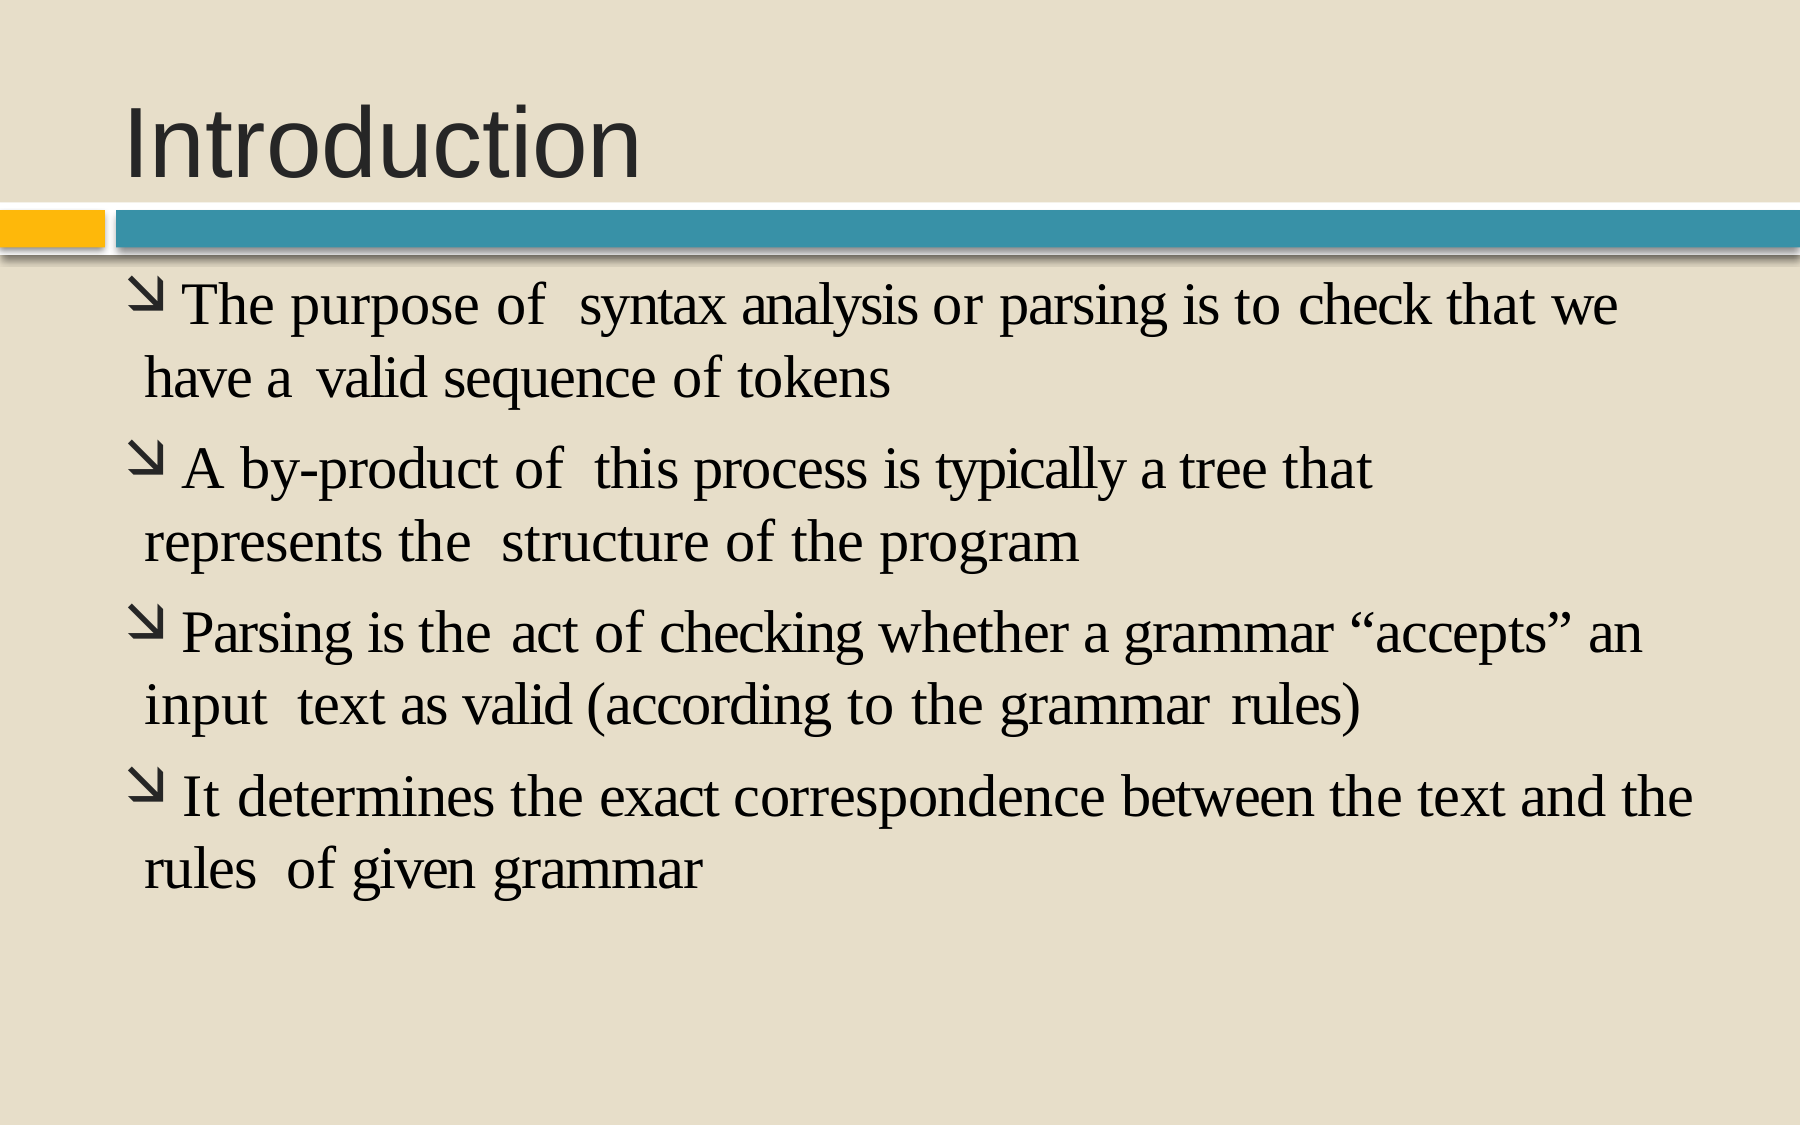

# Introduction
 The purpose of	syntax analysis or parsing is to check that we have a  valid sequence of tokens
 A by-product of	this process is typically a tree that represents the  structure of the program
 Parsing is the act of checking whether a grammar “accepts” an input  text as valid (according to the grammar rules)
 It determines the exact correspondence between the text and the rules  of given grammar